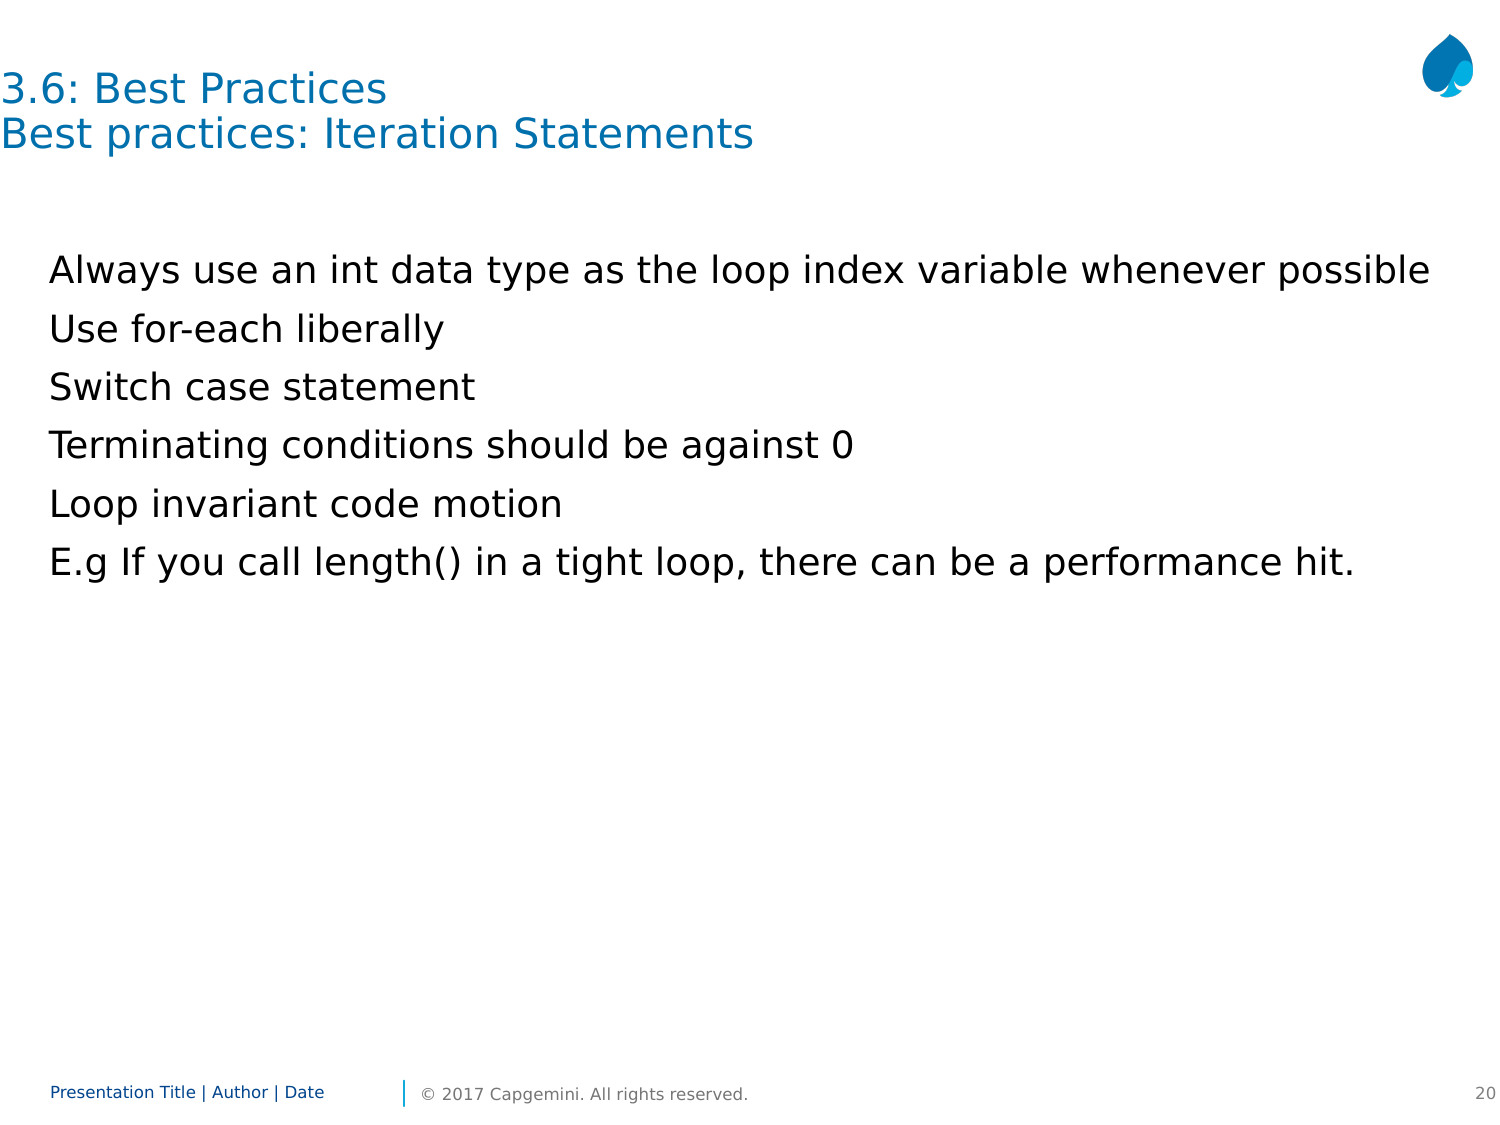

3.6: Best Practices
Best practices: Iteration Statements
Always use an int data type as the loop index variable whenever possible
Use for-each liberally
Switch case statement
Terminating conditions should be against 0
Loop invariant code motion
E.g If you call length() in a tight loop, there can be a performance hit.